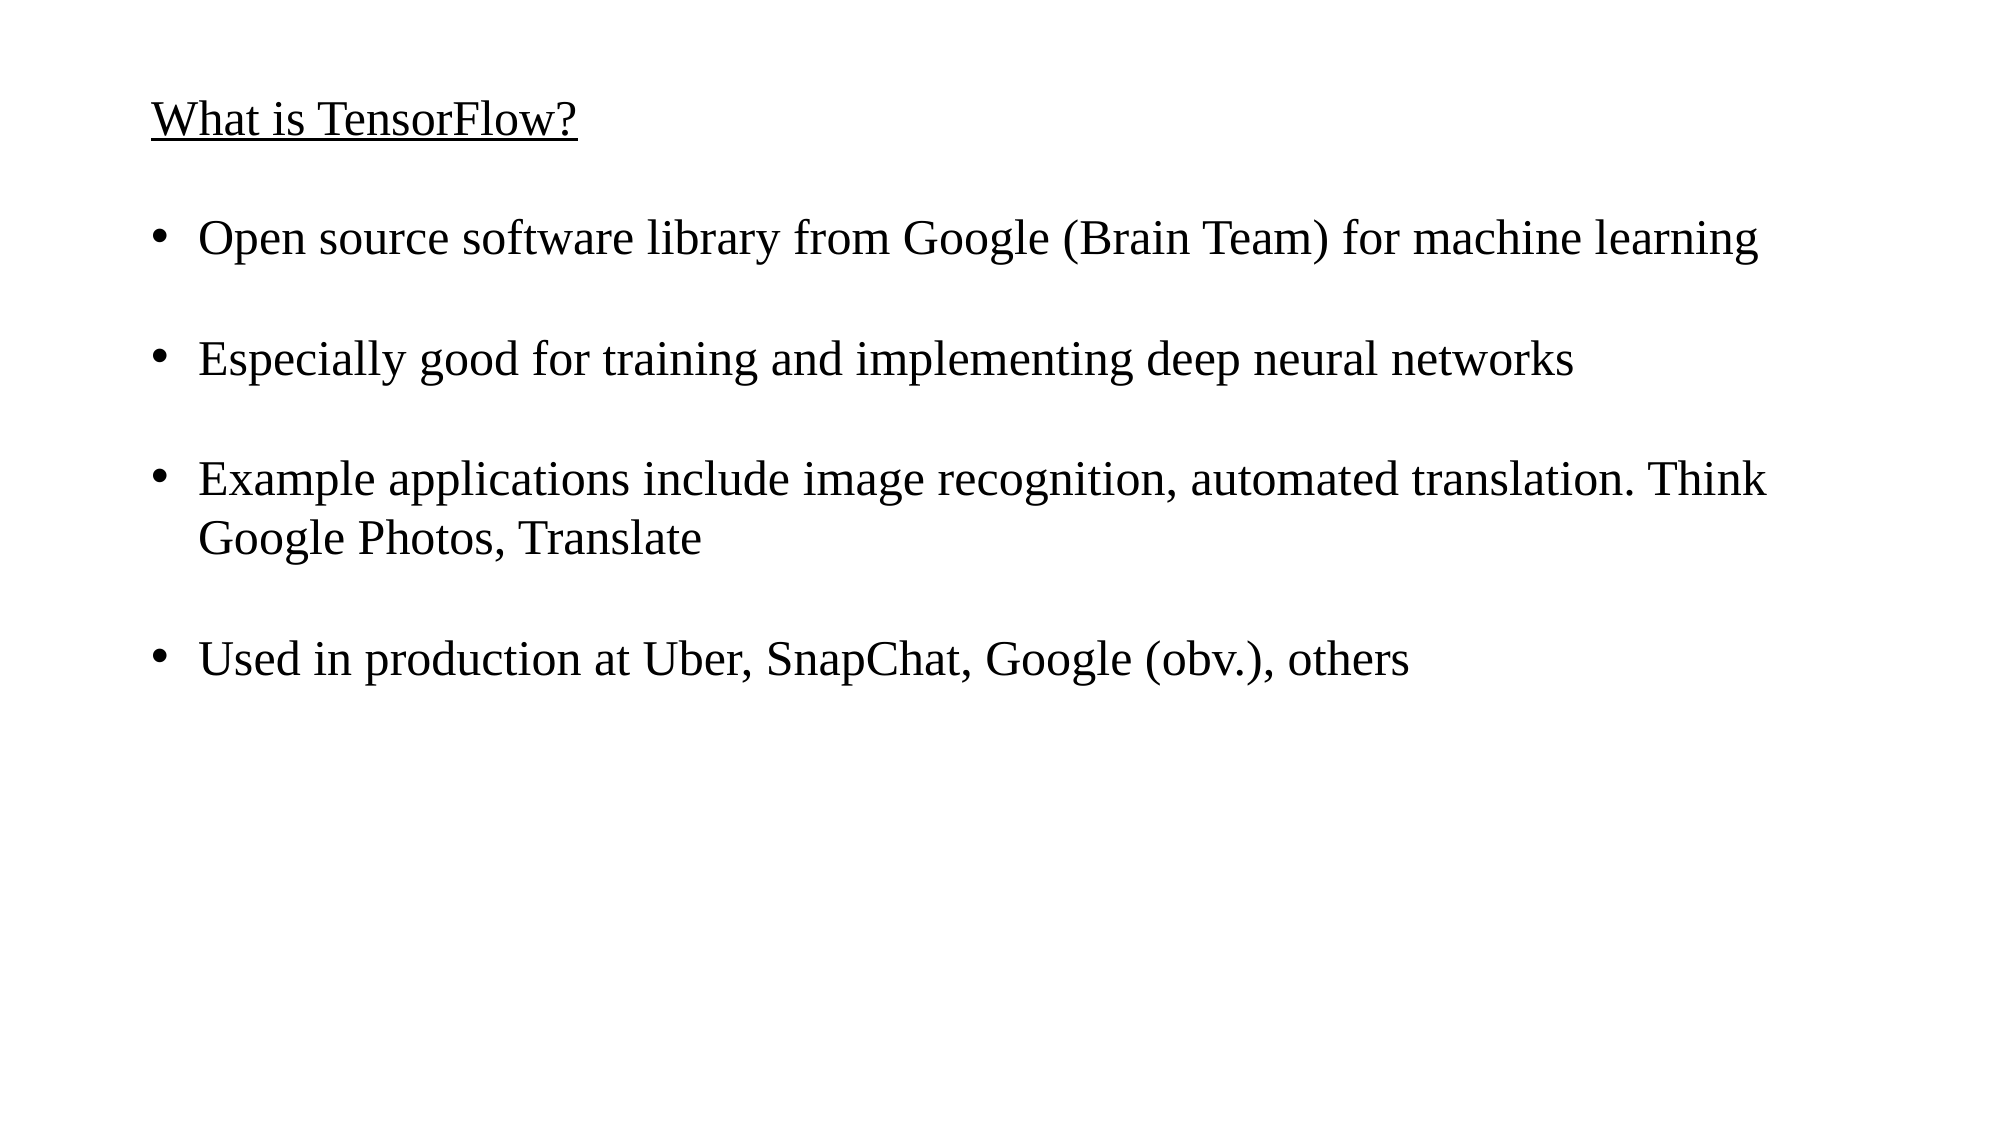

What is TensorFlow?

Open source software library from Google (Brain Team) for machine learning

Especially good for training and implementing deep neural networks

Example applications include image recognition, automated translation. Think Google Photos, Translate

Used in production at Uber, SnapChat, Google (obv.), others